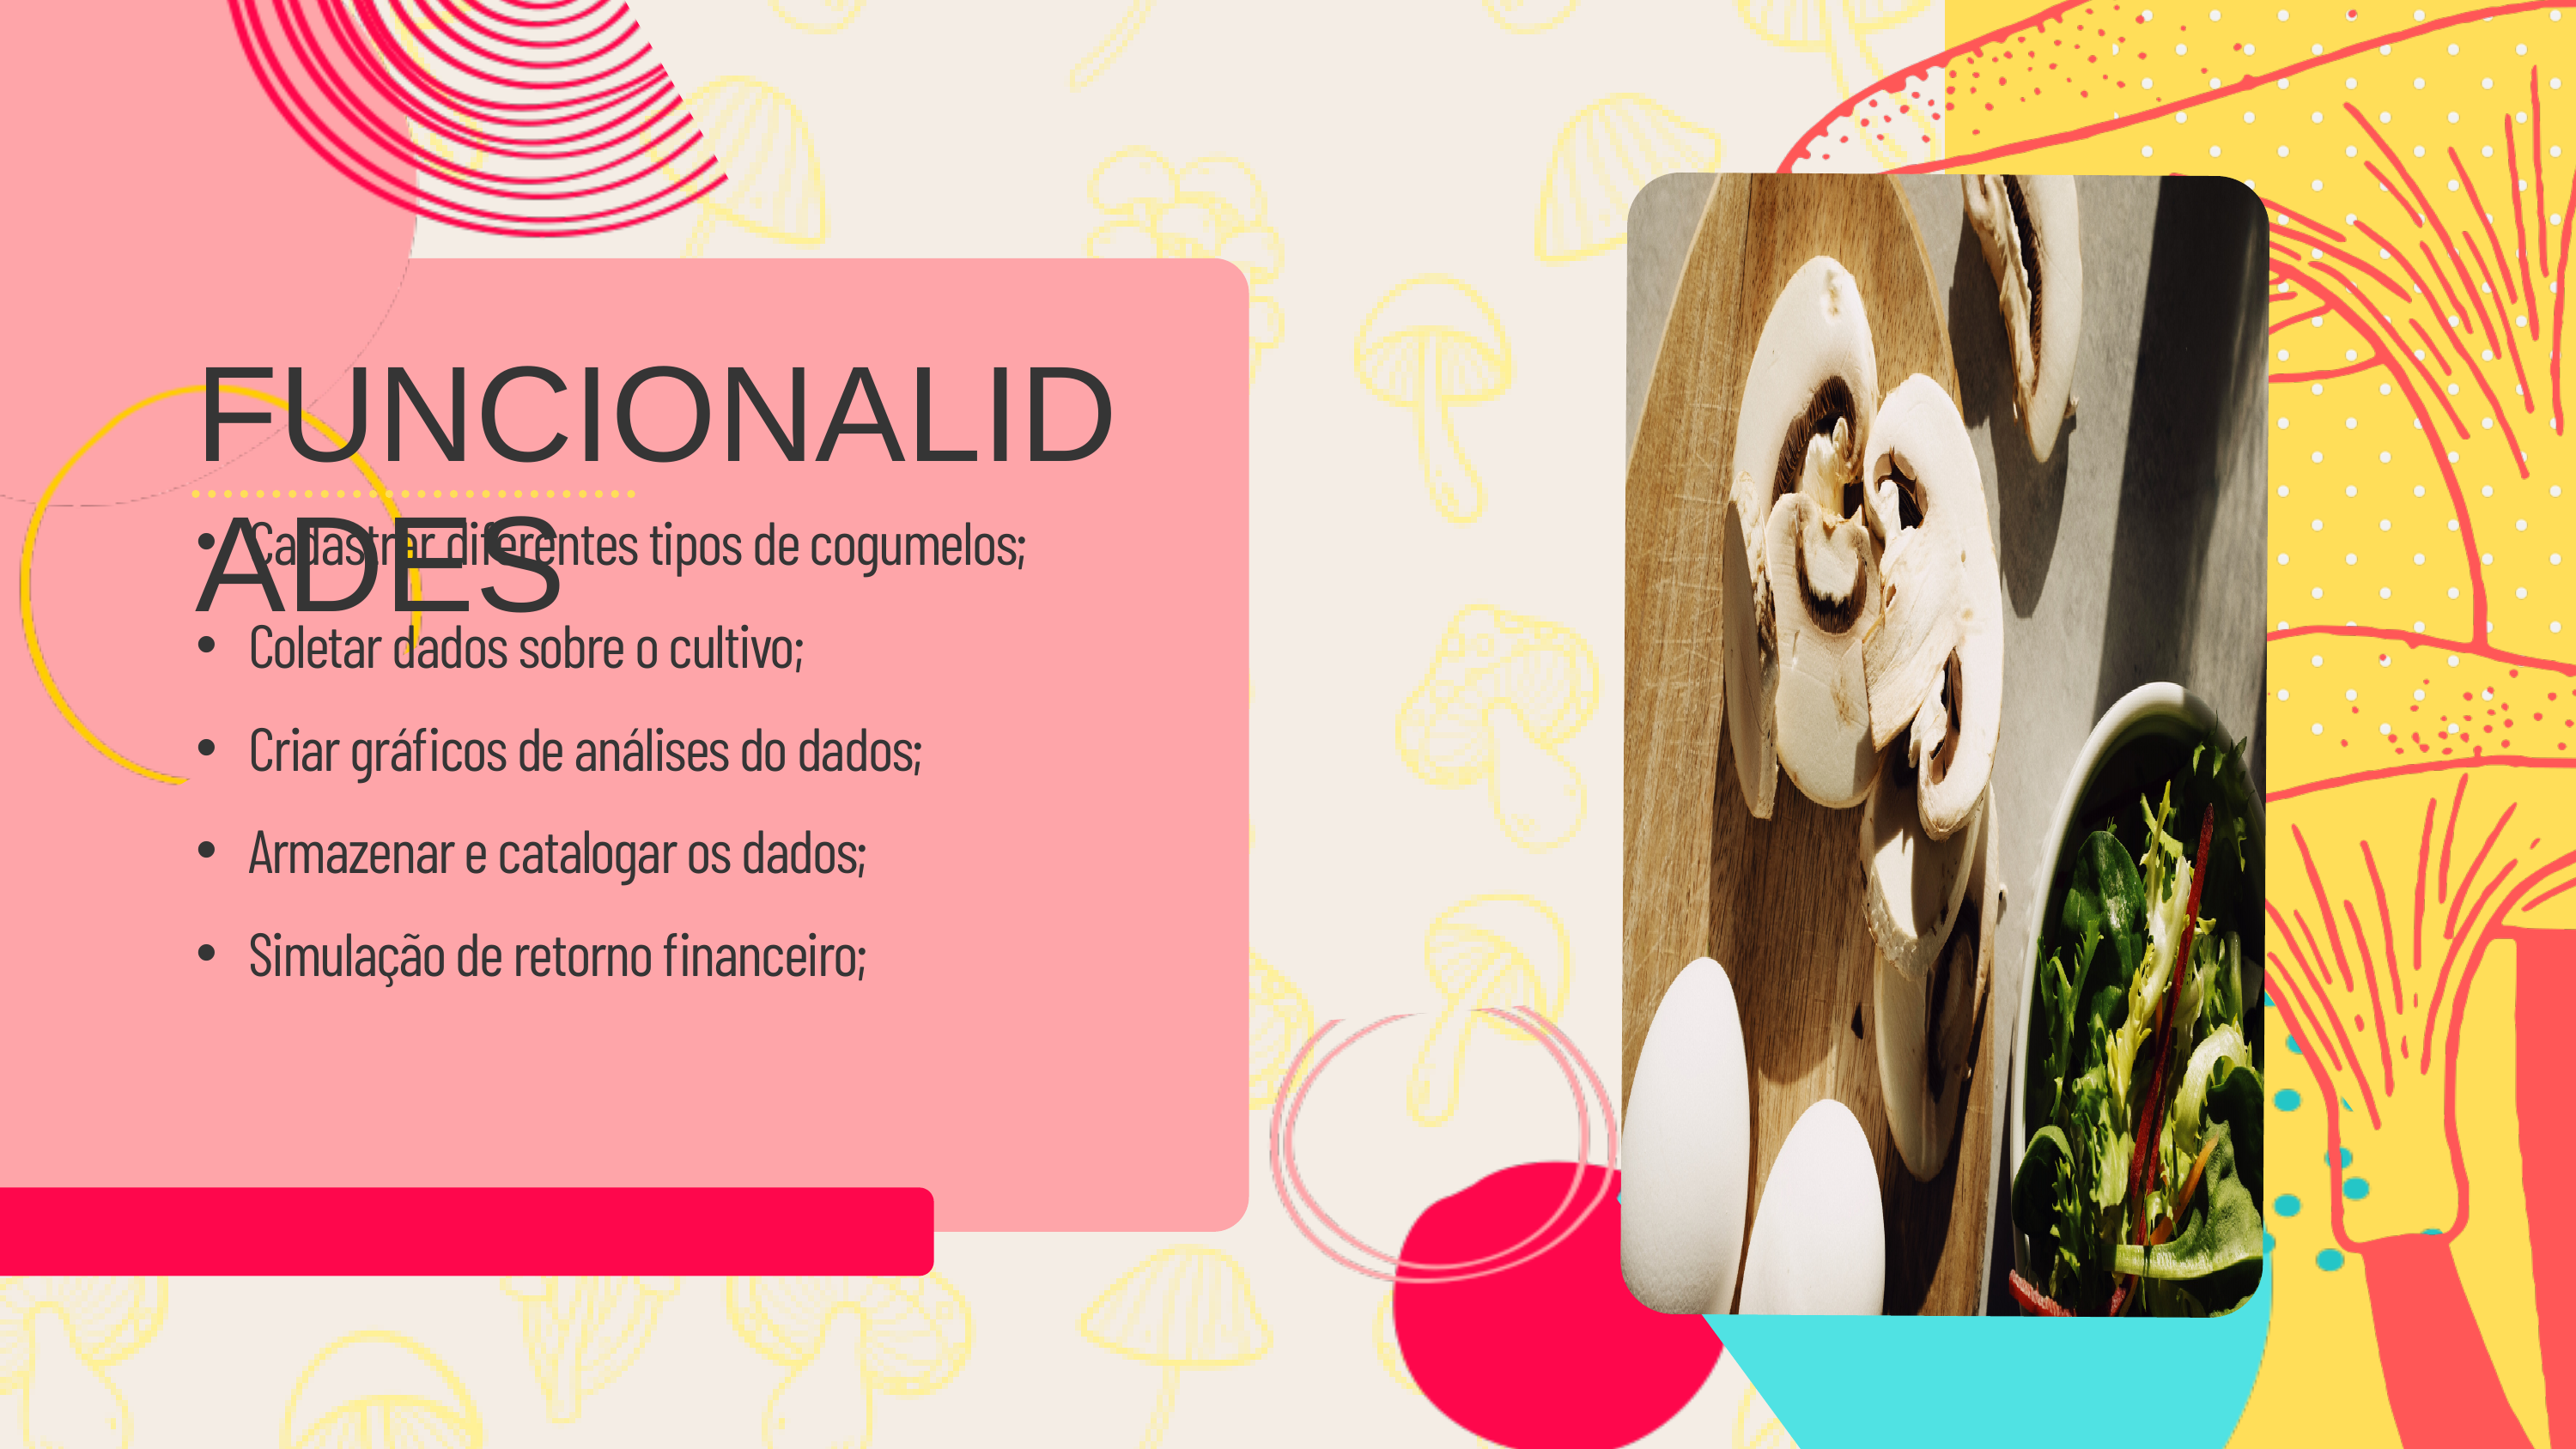

FUNCIONALIDADES

Cadastrar diferentes tipos de cogumelos;
Coletar dados sobre o cultivo;
Criar gráficos de análises do dados;
Armazenar e catalogar os dados;
Simulação de retorno financeiro;